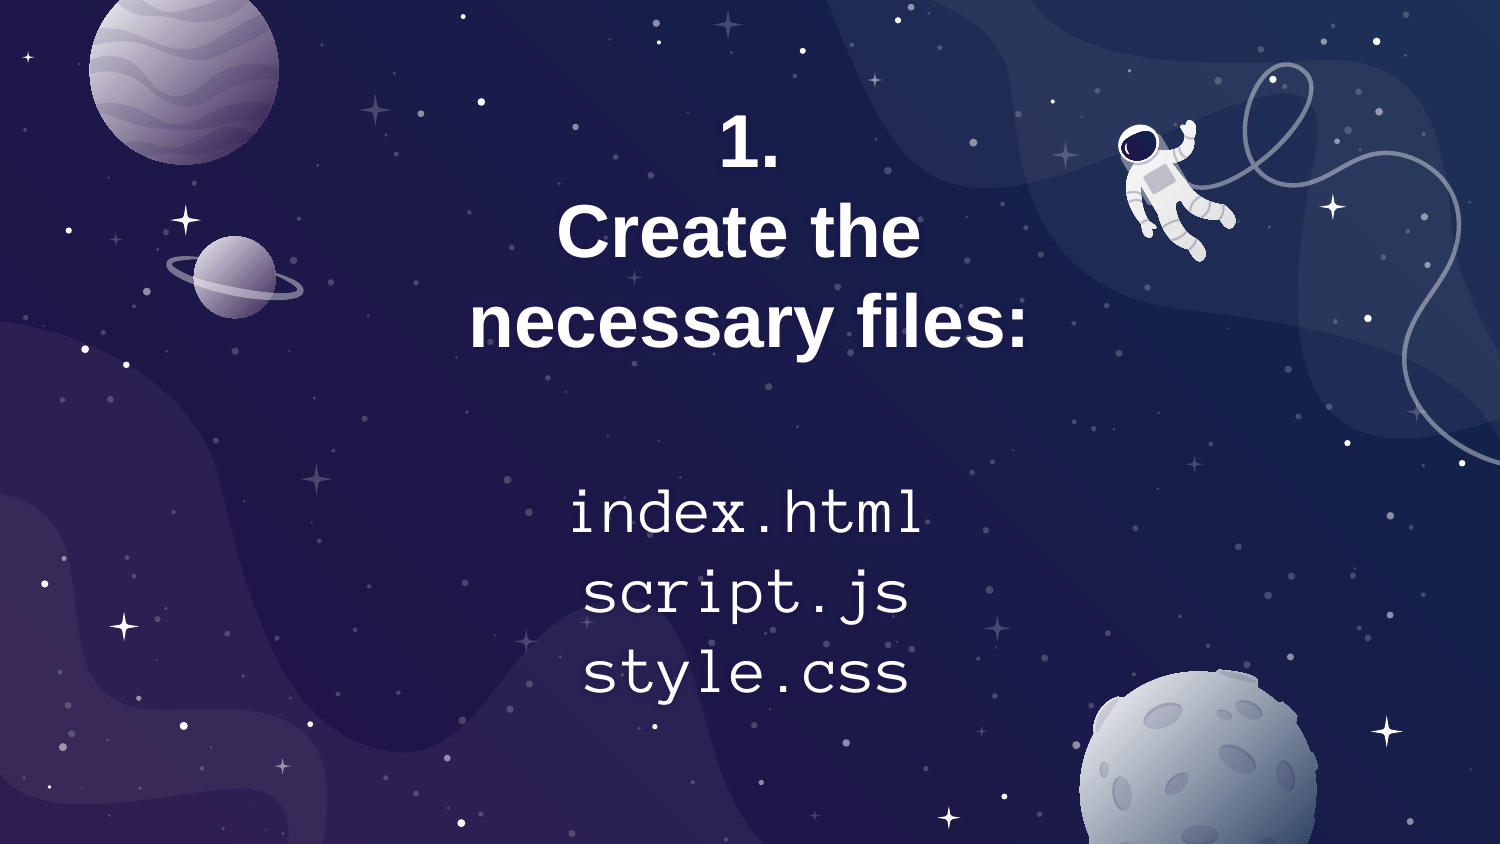

# 1.
Create the
necessary files:
index.html
script.js
style.css